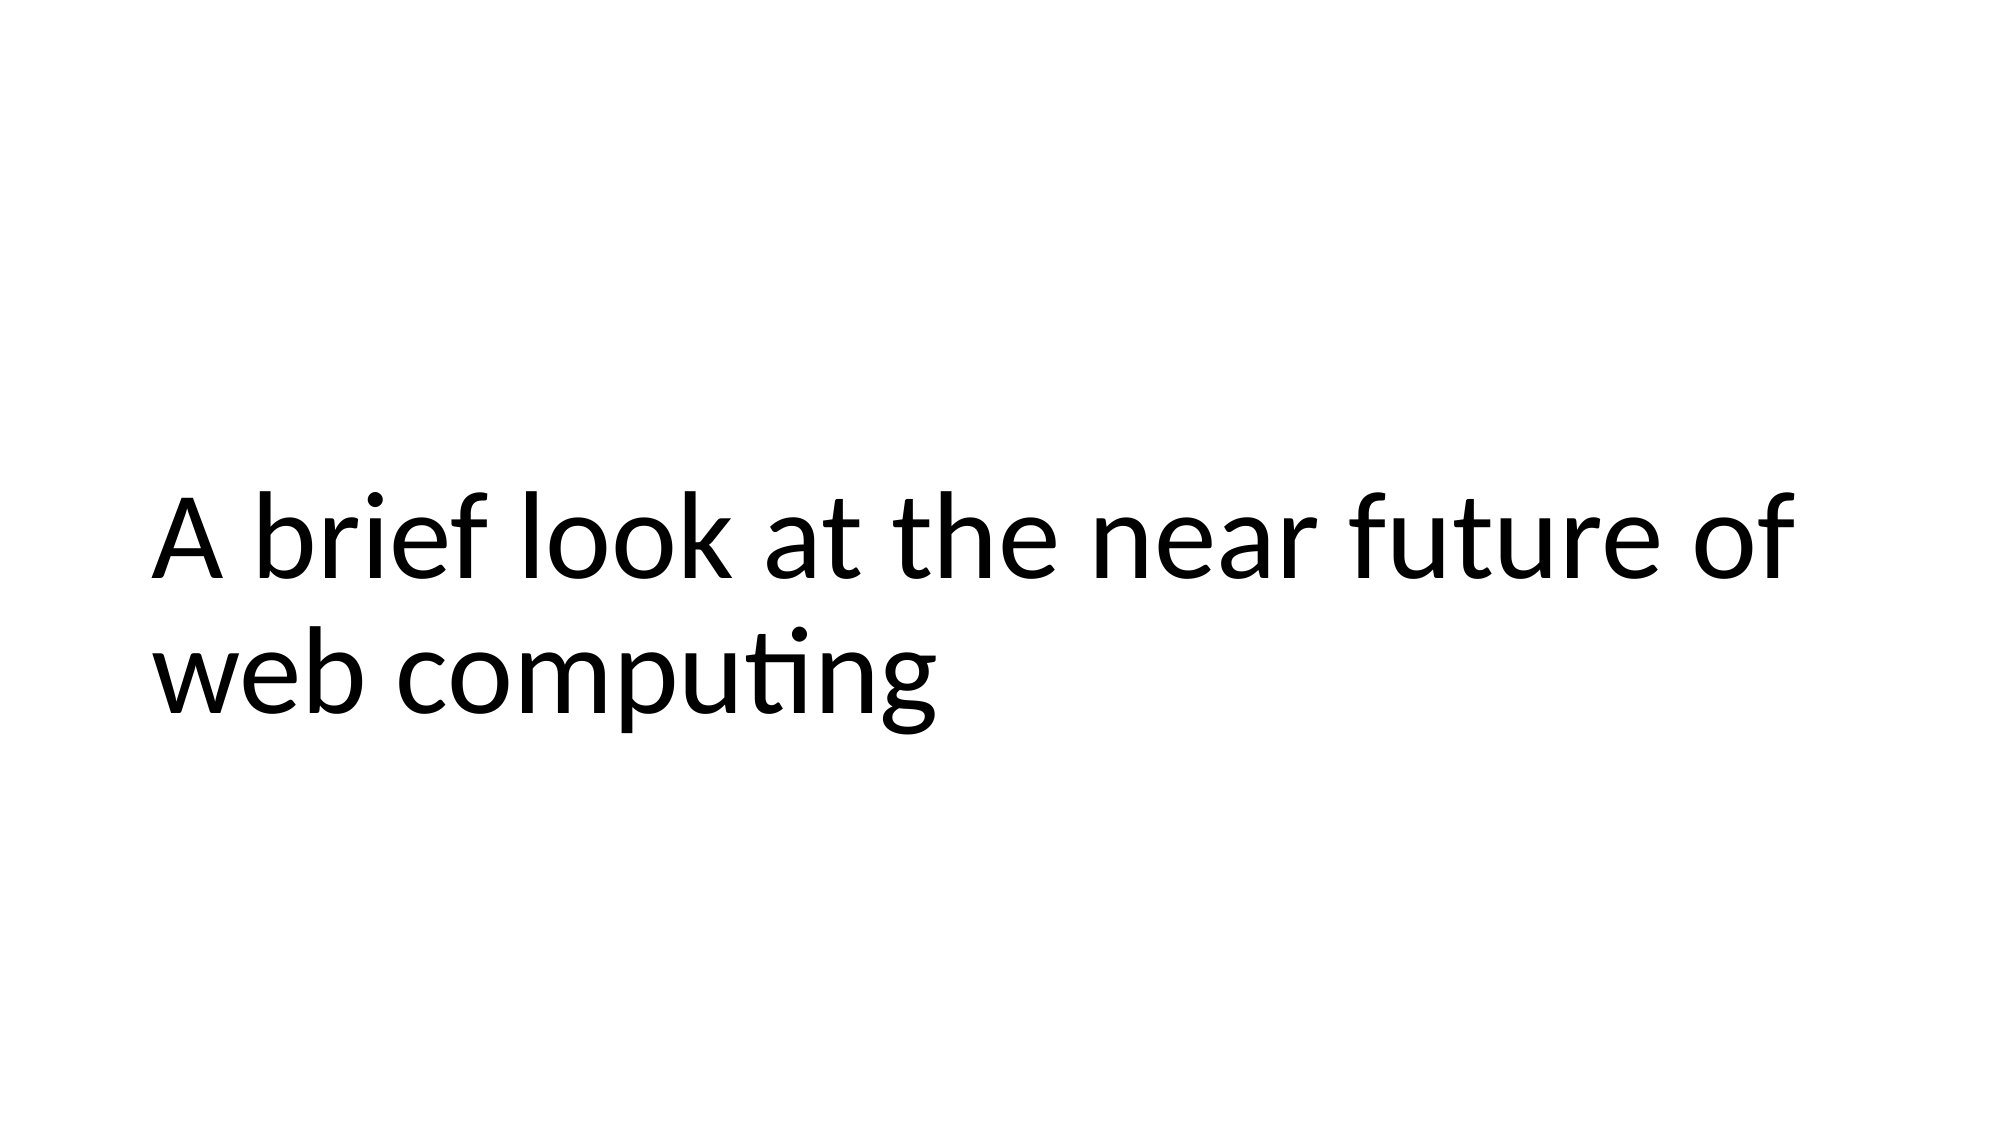

# A brief look at the near future of web computing